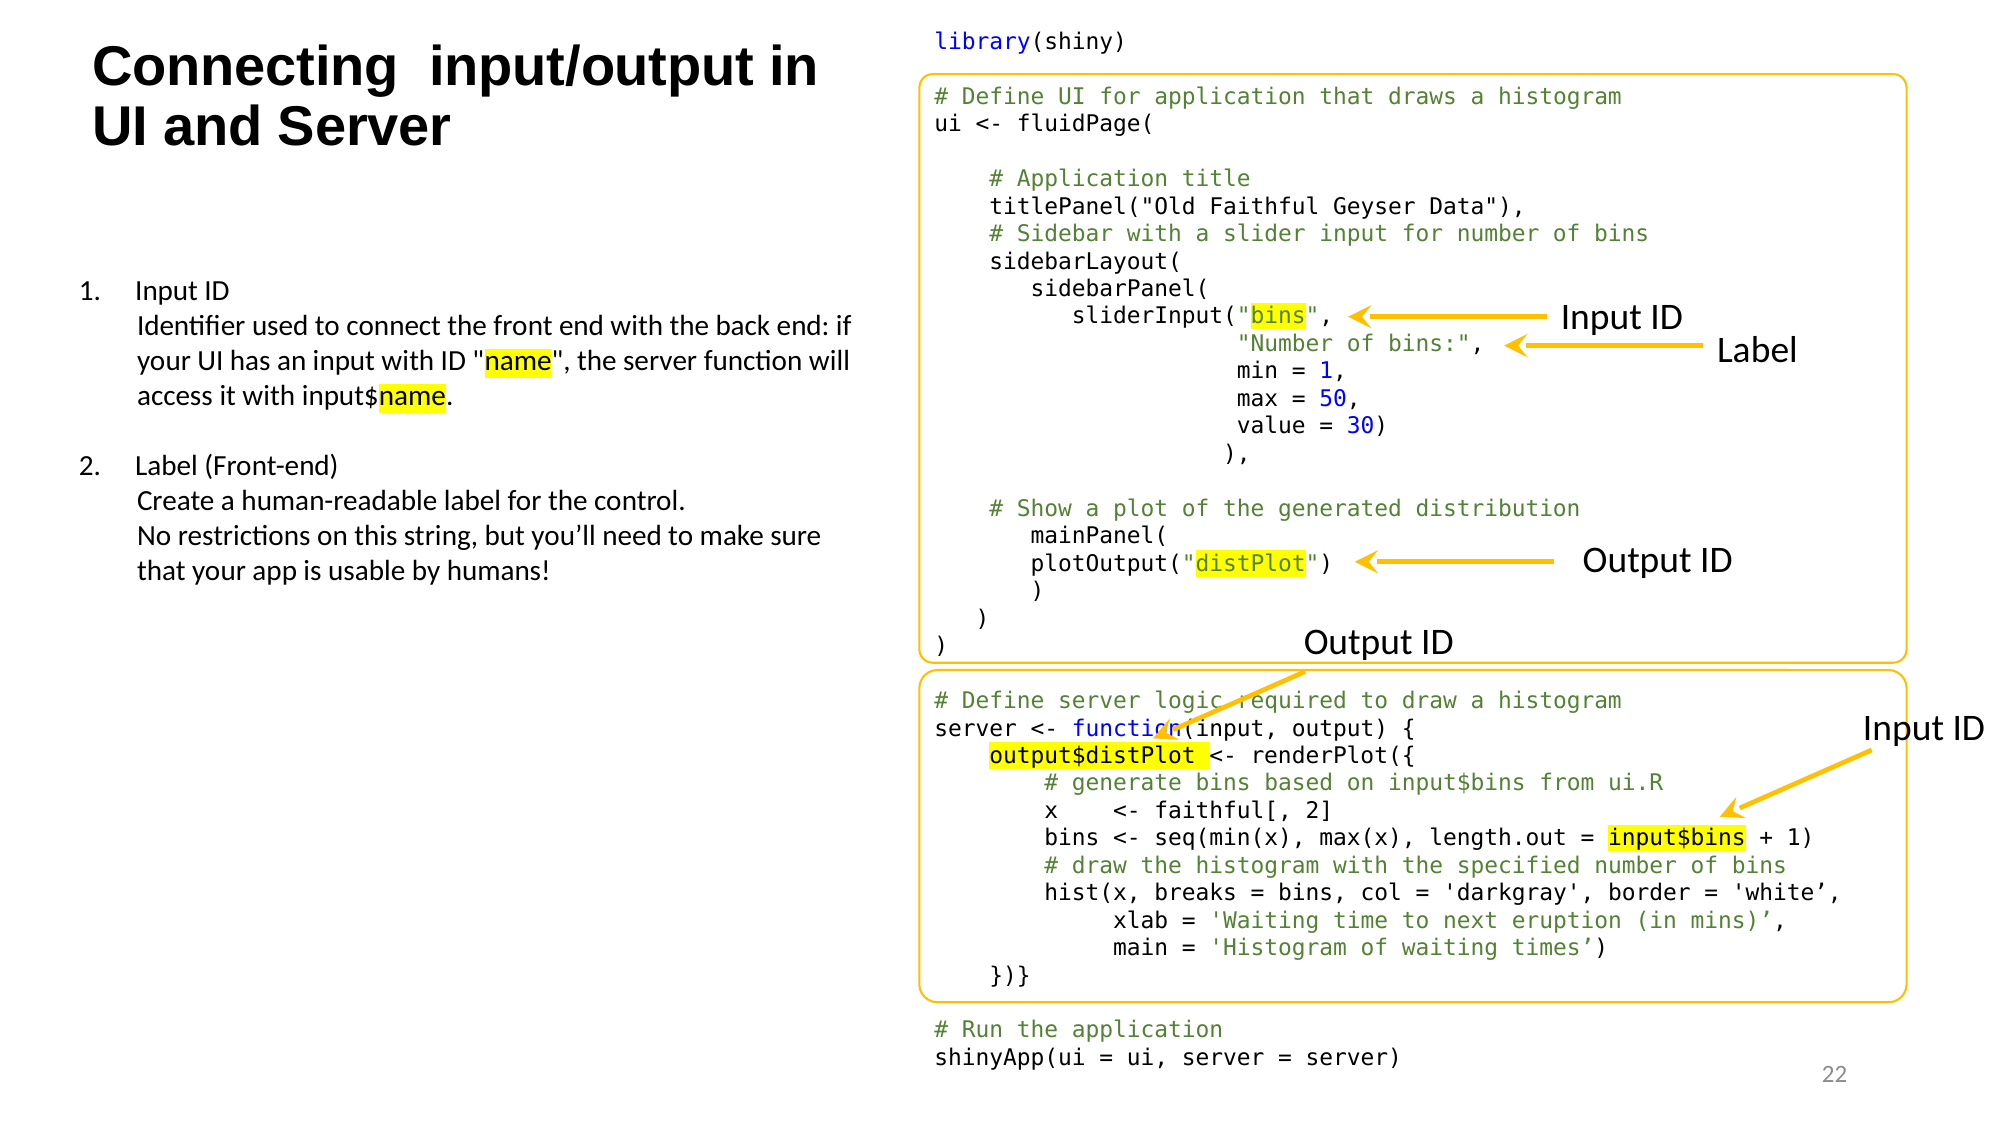

library(shiny)

# Define UI for application that draws a histogram
ui <- fluidPage(

    # Application title
    titlePanel("Old Faithful Geyser Data"),
    # Sidebar with a slider input for number of bins
    sidebarLayout(
       sidebarPanel(
          sliderInput("bins",
                      "Number of bins:",
                      min = 1,
                      max = 50,
                      value = 30)
                     ),

    # Show a plot of the generated distribution
       mainPanel(
       plotOutput("distPlot")
       )
   )
)

# Define server logic required to draw a histogram
server <- function(input, output) {
    output$distPlot <- renderPlot({
        # generate bins based on input$bins from ui.R
        x    <- faithful[, 2]
        bins <- seq(min(x), max(x), length.out = input$bins + 1)
        # draw the histogram with the specified number of bins
        hist(x, breaks = bins, col = 'darkgray', border = 'white’,
             xlab = 'Waiting time to next eruption (in mins)’,
             main = 'Histogram of waiting times’)
    })}

# Run the application
shinyApp(ui = ui, server = server)
Connecting  input/output in
UI and Server

Input ID
Identifier used to connect the front end with the back end: if your UI has an input with ID "name", the server function will access it with input$name.

Label (Front-end)
Create a human-readable label for the control.
No restrictions on this string, but you’ll need to make sure that your app is usable by humans!
Input ID
Label
Output ID
Output ID

Input ID
22